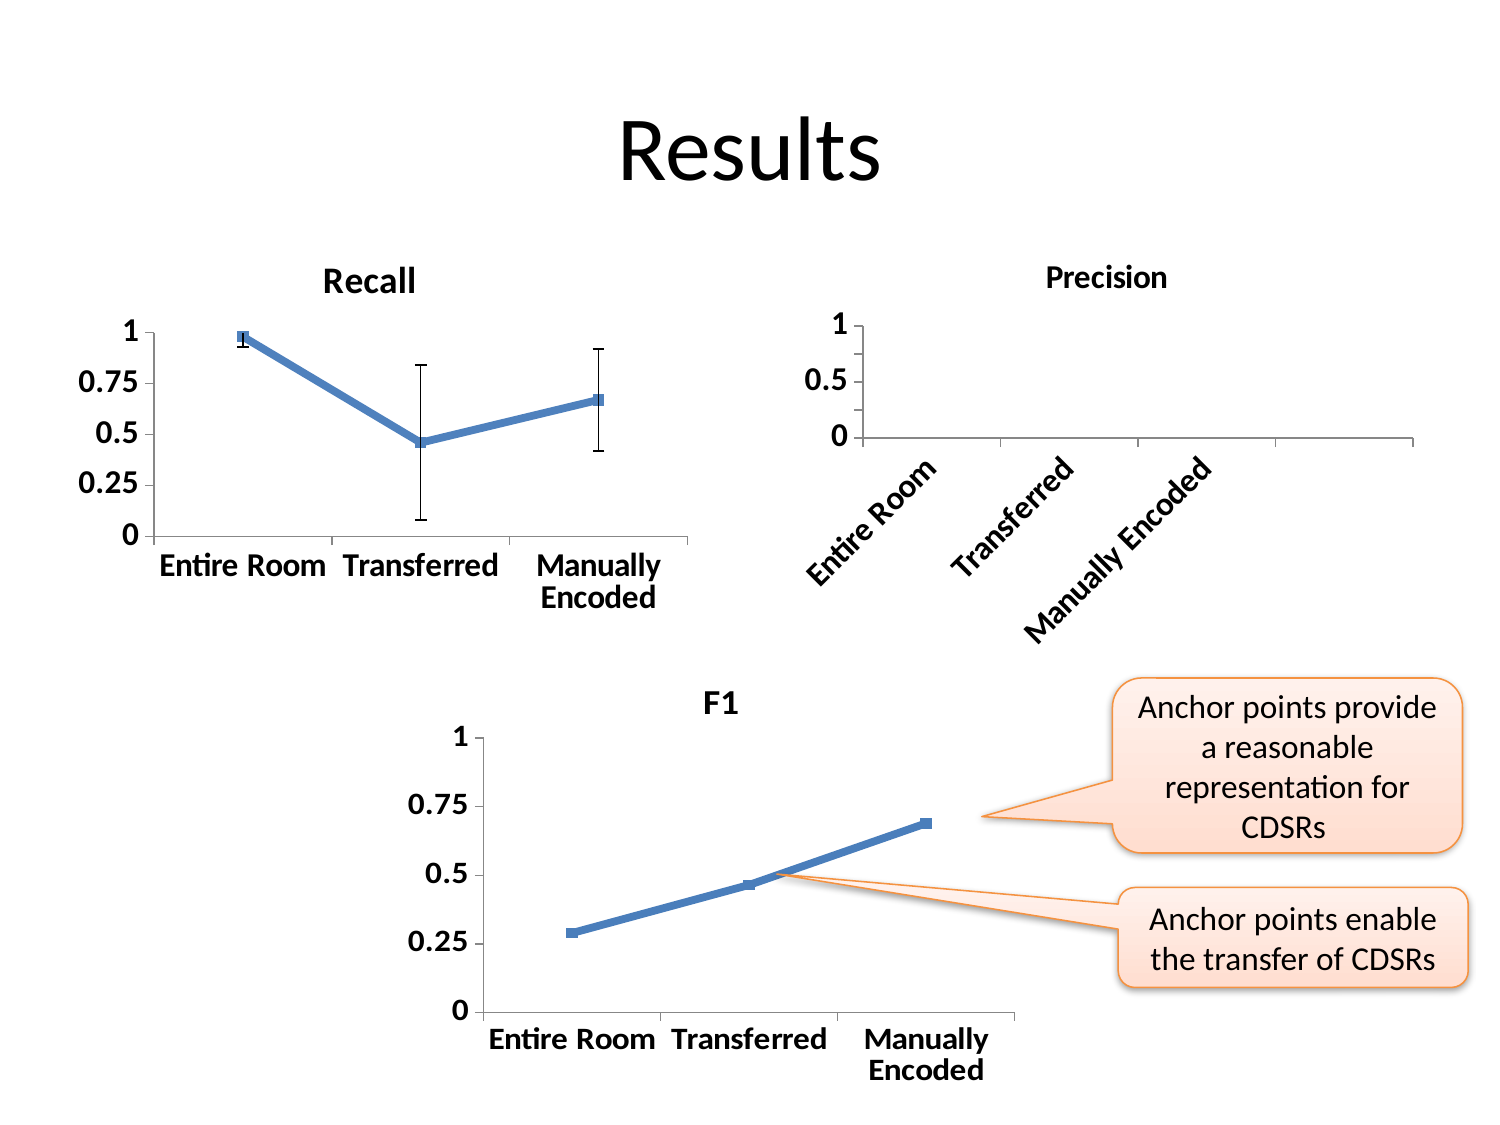

# Results

### Chart:

| Category | Recall |
|---|---|
| Entire Room | 0.98 |
| Transferred | 0.46 |
| Manually Encoded | 0.67 |

### Chart:

| Category | Precision |
|---|---|
| Entire Room | 0.17 |
| Transferred | 0.47 |
| Manually Encoded | 0.71 |

### Chart: F1

| Category | F1 Measure |
|---|---|
| Entire Room | 0.2897391304347826 |
| Transferred | 0.4649462365591398 |
| Manually Encoded | 0.6894202898550725 |
Anchor points provide a reasonable representation for CDSRs
Anchor points enable the transfer of CDSRs